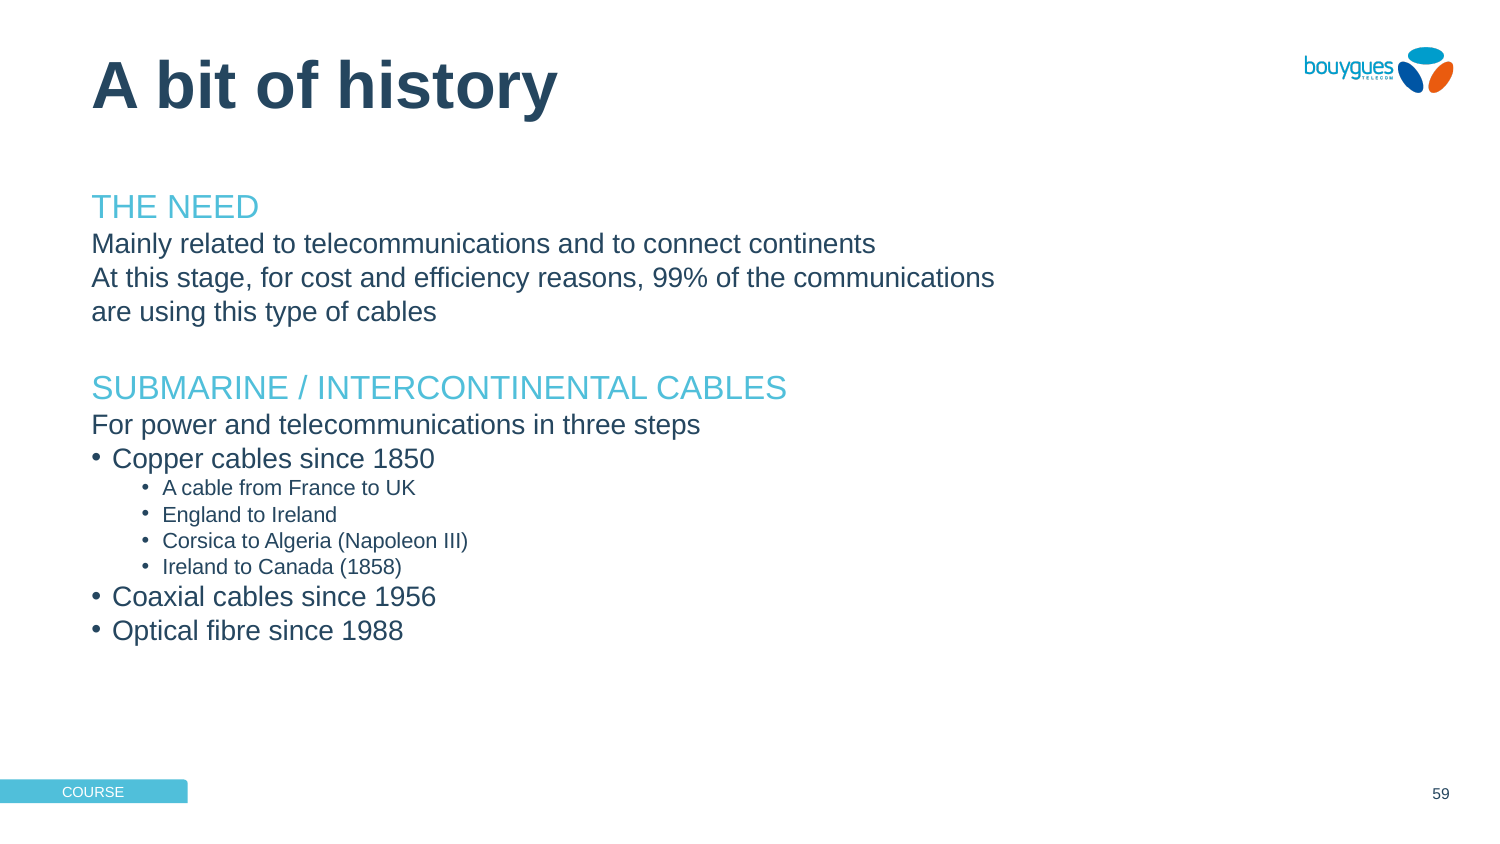

# A bit of history
The need
Mainly related to telecommunications and to connect continents
At this stage, for cost and efficiency reasons, 99% of the communications are using this type of cables

Submarine / Intercontinental cables
For power and telecommunications in three steps
Copper cables since 1850
A cable from France to UK
England to Ireland
Corsica to Algeria (Napoleon III)
Ireland to Canada (1858)
Coaxial cables since 1956
Optical fibre since 1988

59